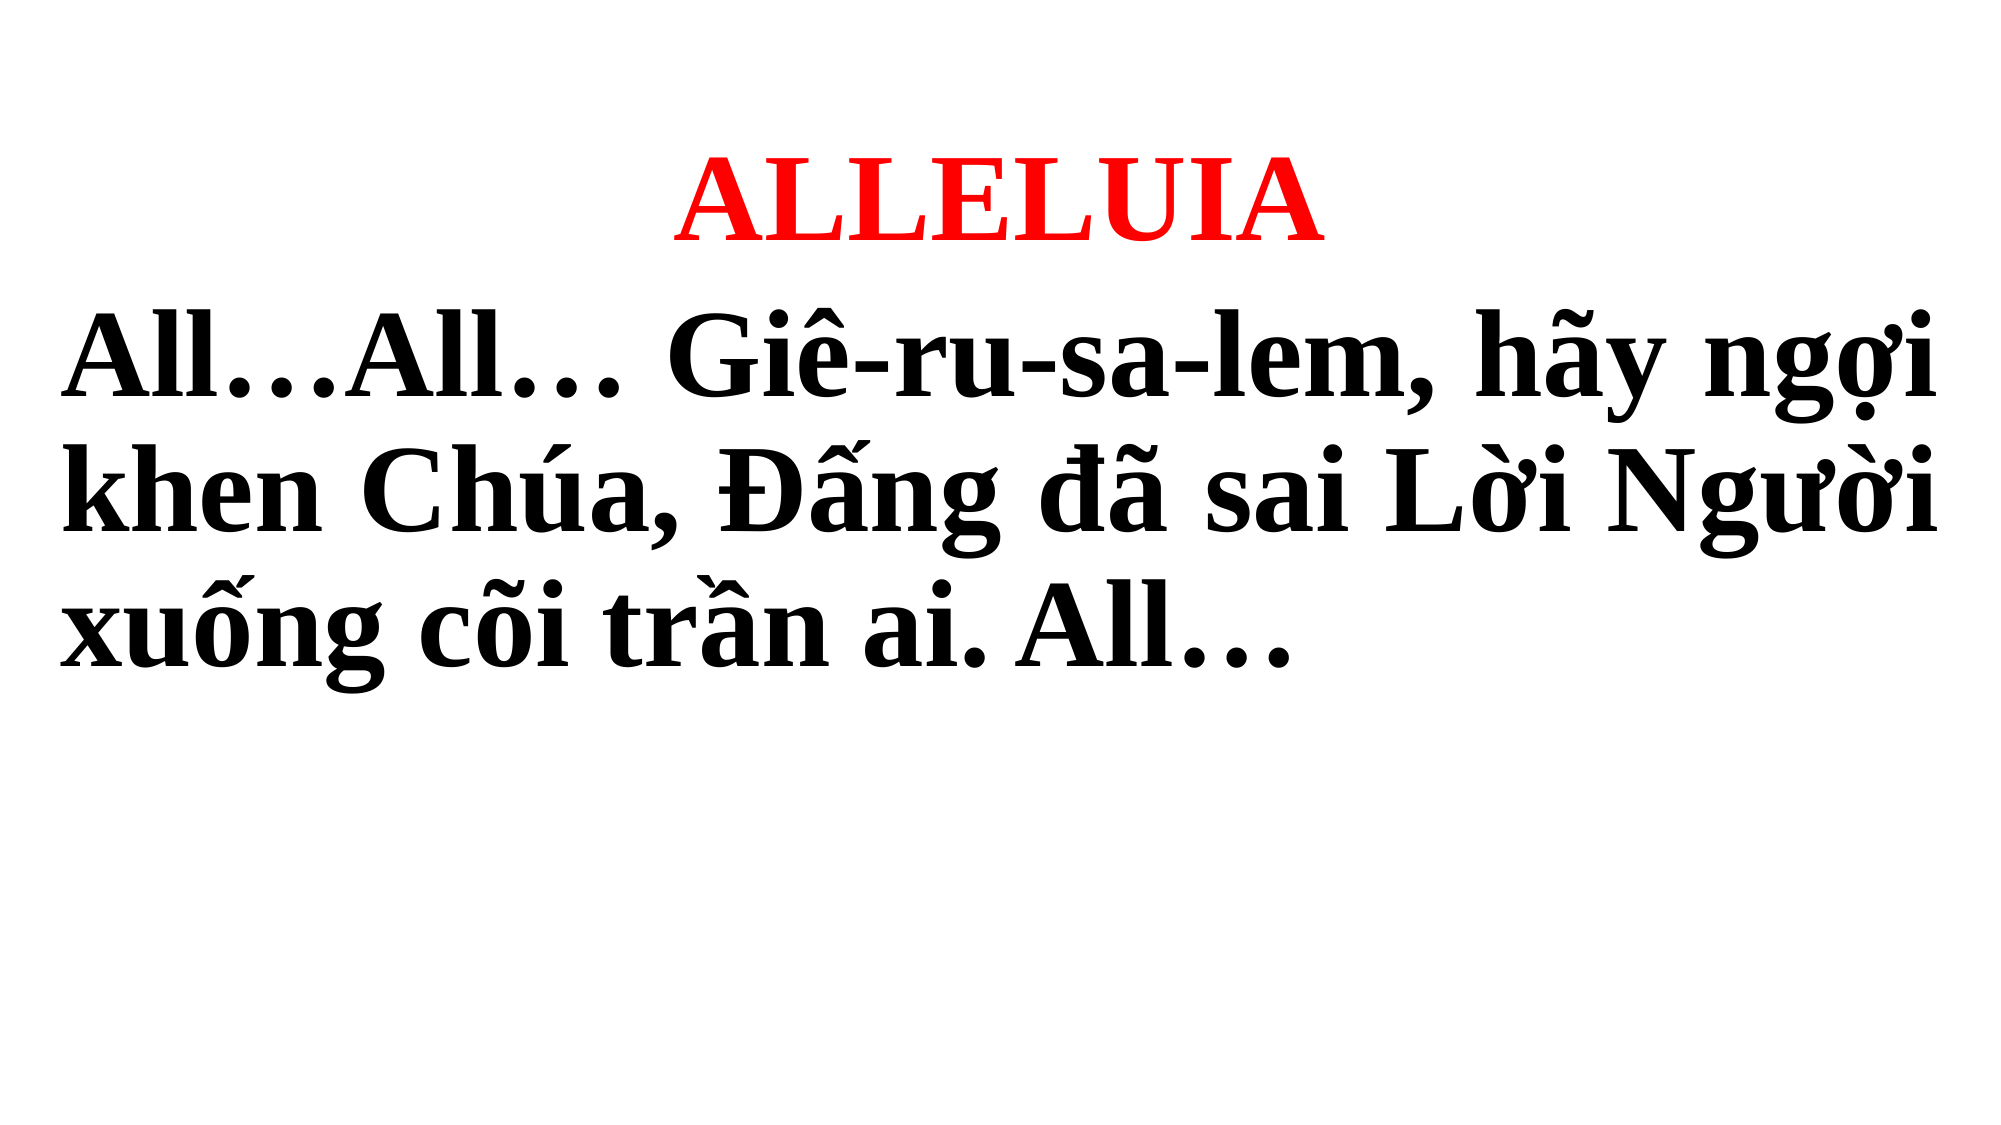

ALLELUIA
All…All… Giê-ru-sa-lem, hãy ngợi khen Chúa, Đấng đã sai Lời Người xuống cõi trần ai. All…